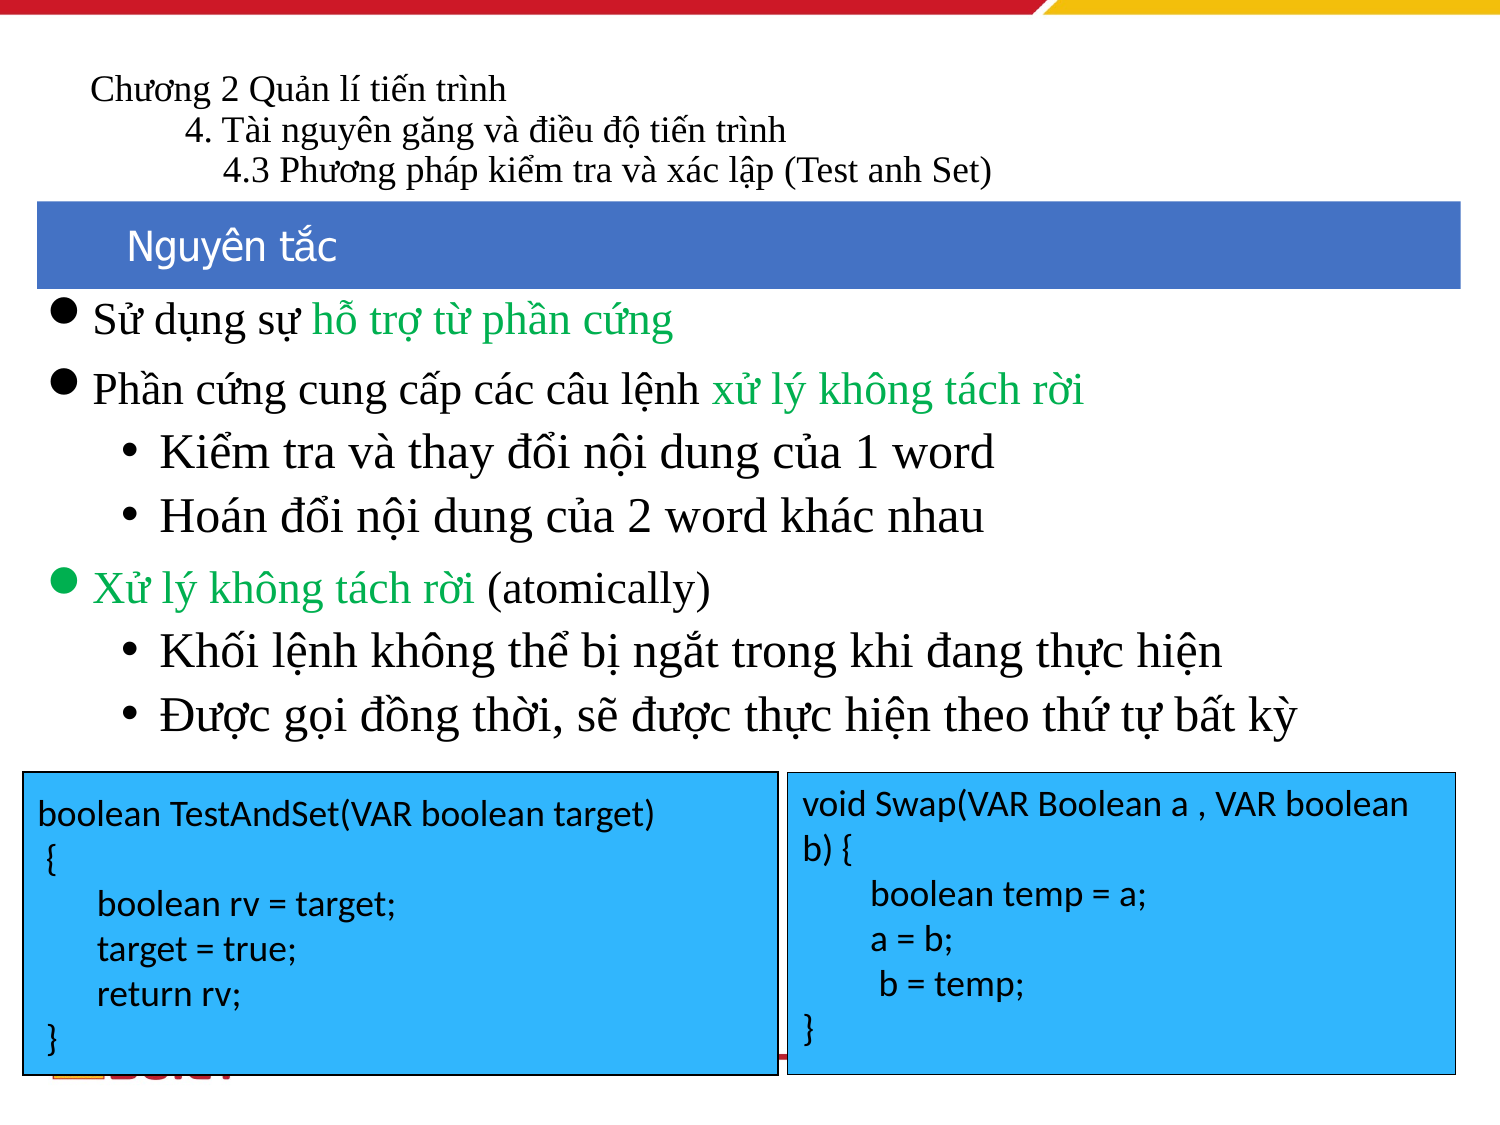

# Chương 2 Quản lí tiến trình 4. Tài nguyên găng và điều độ tiến trình 4.3 Phương pháp kiểm tra và xác lập (Test anh Set)
Nguyên tắc
Sử dụng sự hỗ trợ từ phần cứng
Phần cứng cung cấp các câu lệnh xử lý không tách rời
Kiểm tra và thay đổi nội dung của 1 word
Hoán đổi nội dung của 2 word khác nhau
Xử lý không tách rời (atomically)
Khối lệnh không thể bị ngắt trong khi đang thực hiện
Được gọi đồng thời, sẽ được thực hiện theo thứ tự bất kỳ
void Swap(VAR Boolean a , VAR boolean b) {
        boolean temp = a;
        a = b;
         b = temp;
}
boolean TestAndSet(VAR boolean target)
 {
       boolean rv = target;
       target = true;
       return rv;
 }